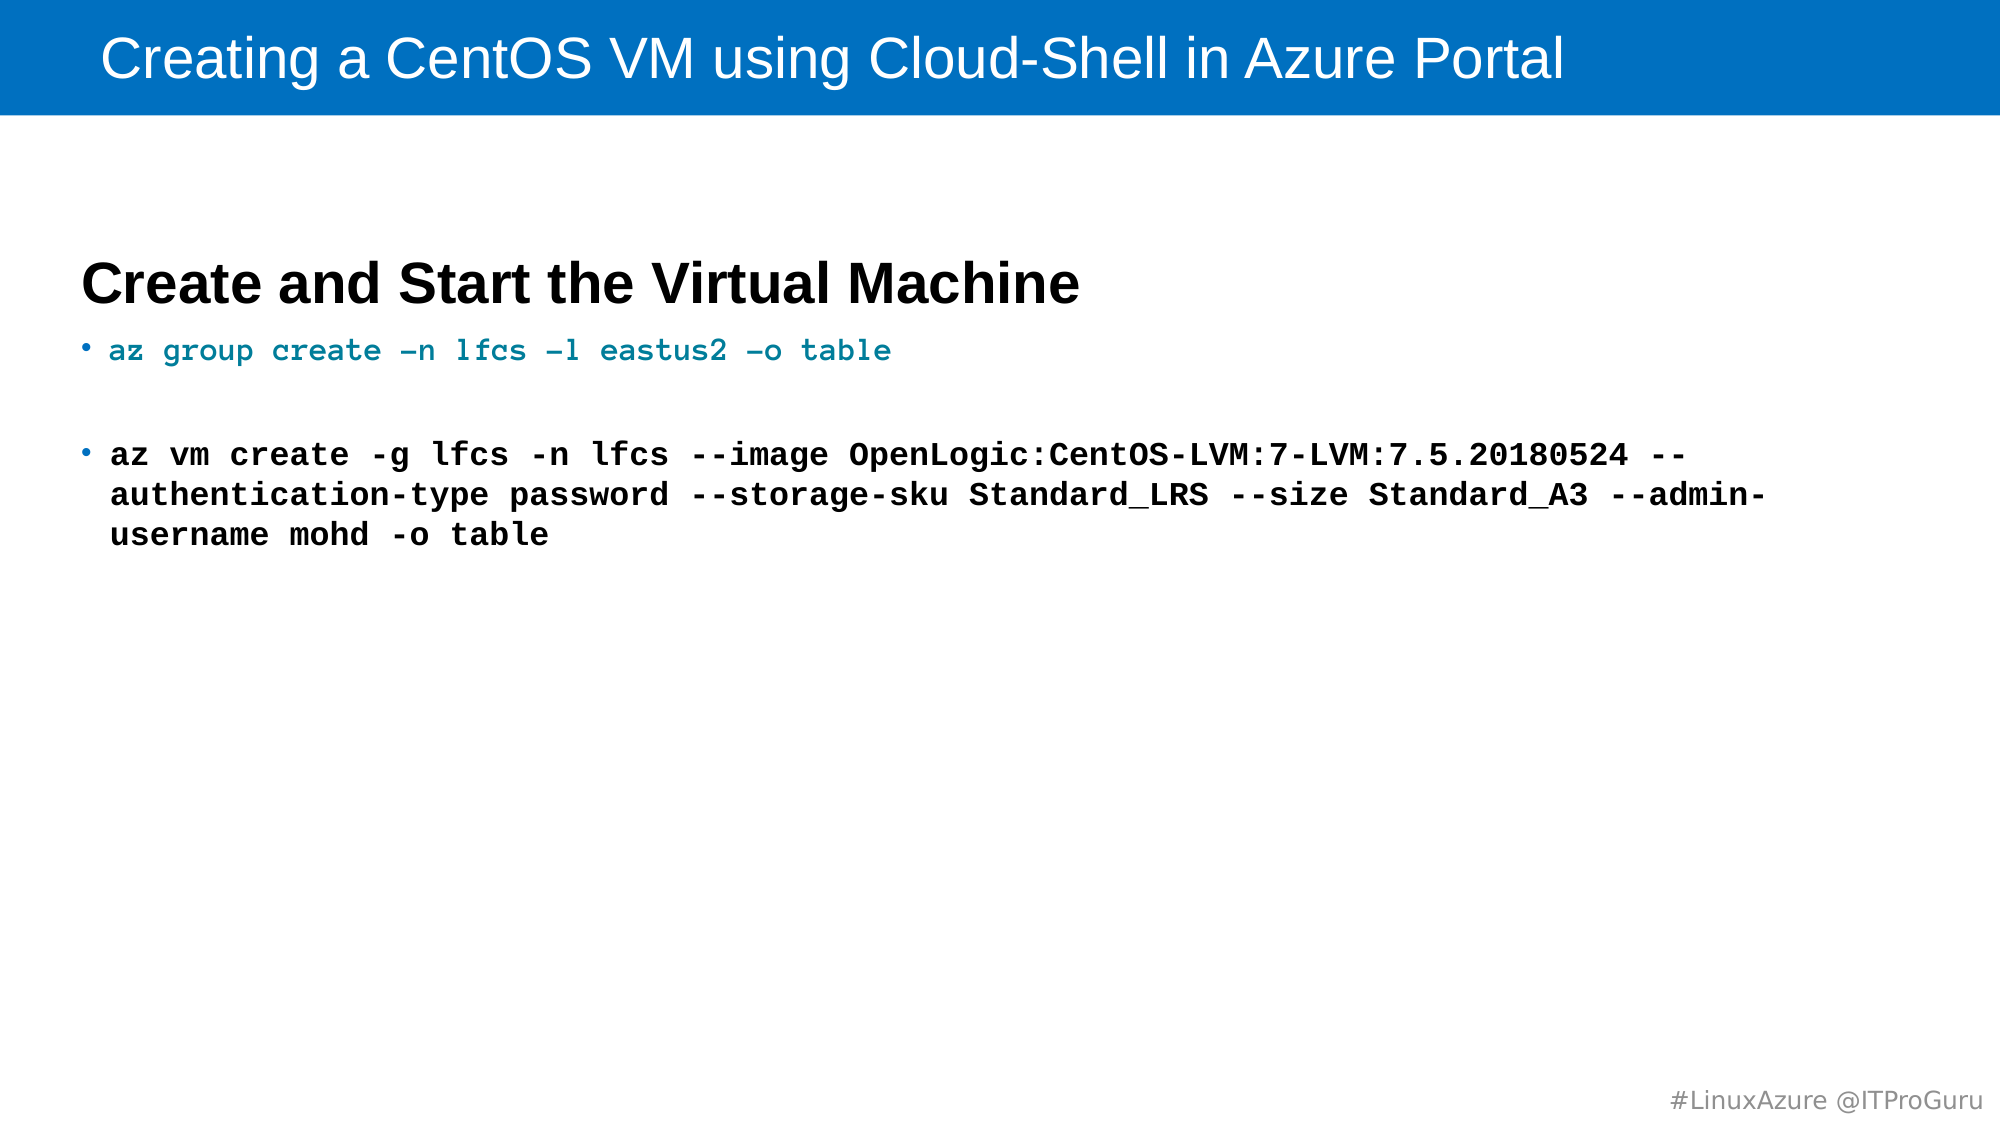

# Creating a CentOS VM using Cloud-Shell in Azure Portal

Create and Start the Virtual Machine
az group create -n lfcs -l eastus2 -o table

az vm create -g lfcs -n lfcs --image OpenLogic:CentOS-LVM:7-LVM:7.5.20180524 --authentication-type password --storage-sku Standard_LRS --size Standard_A3 --admin-username mohd -o table